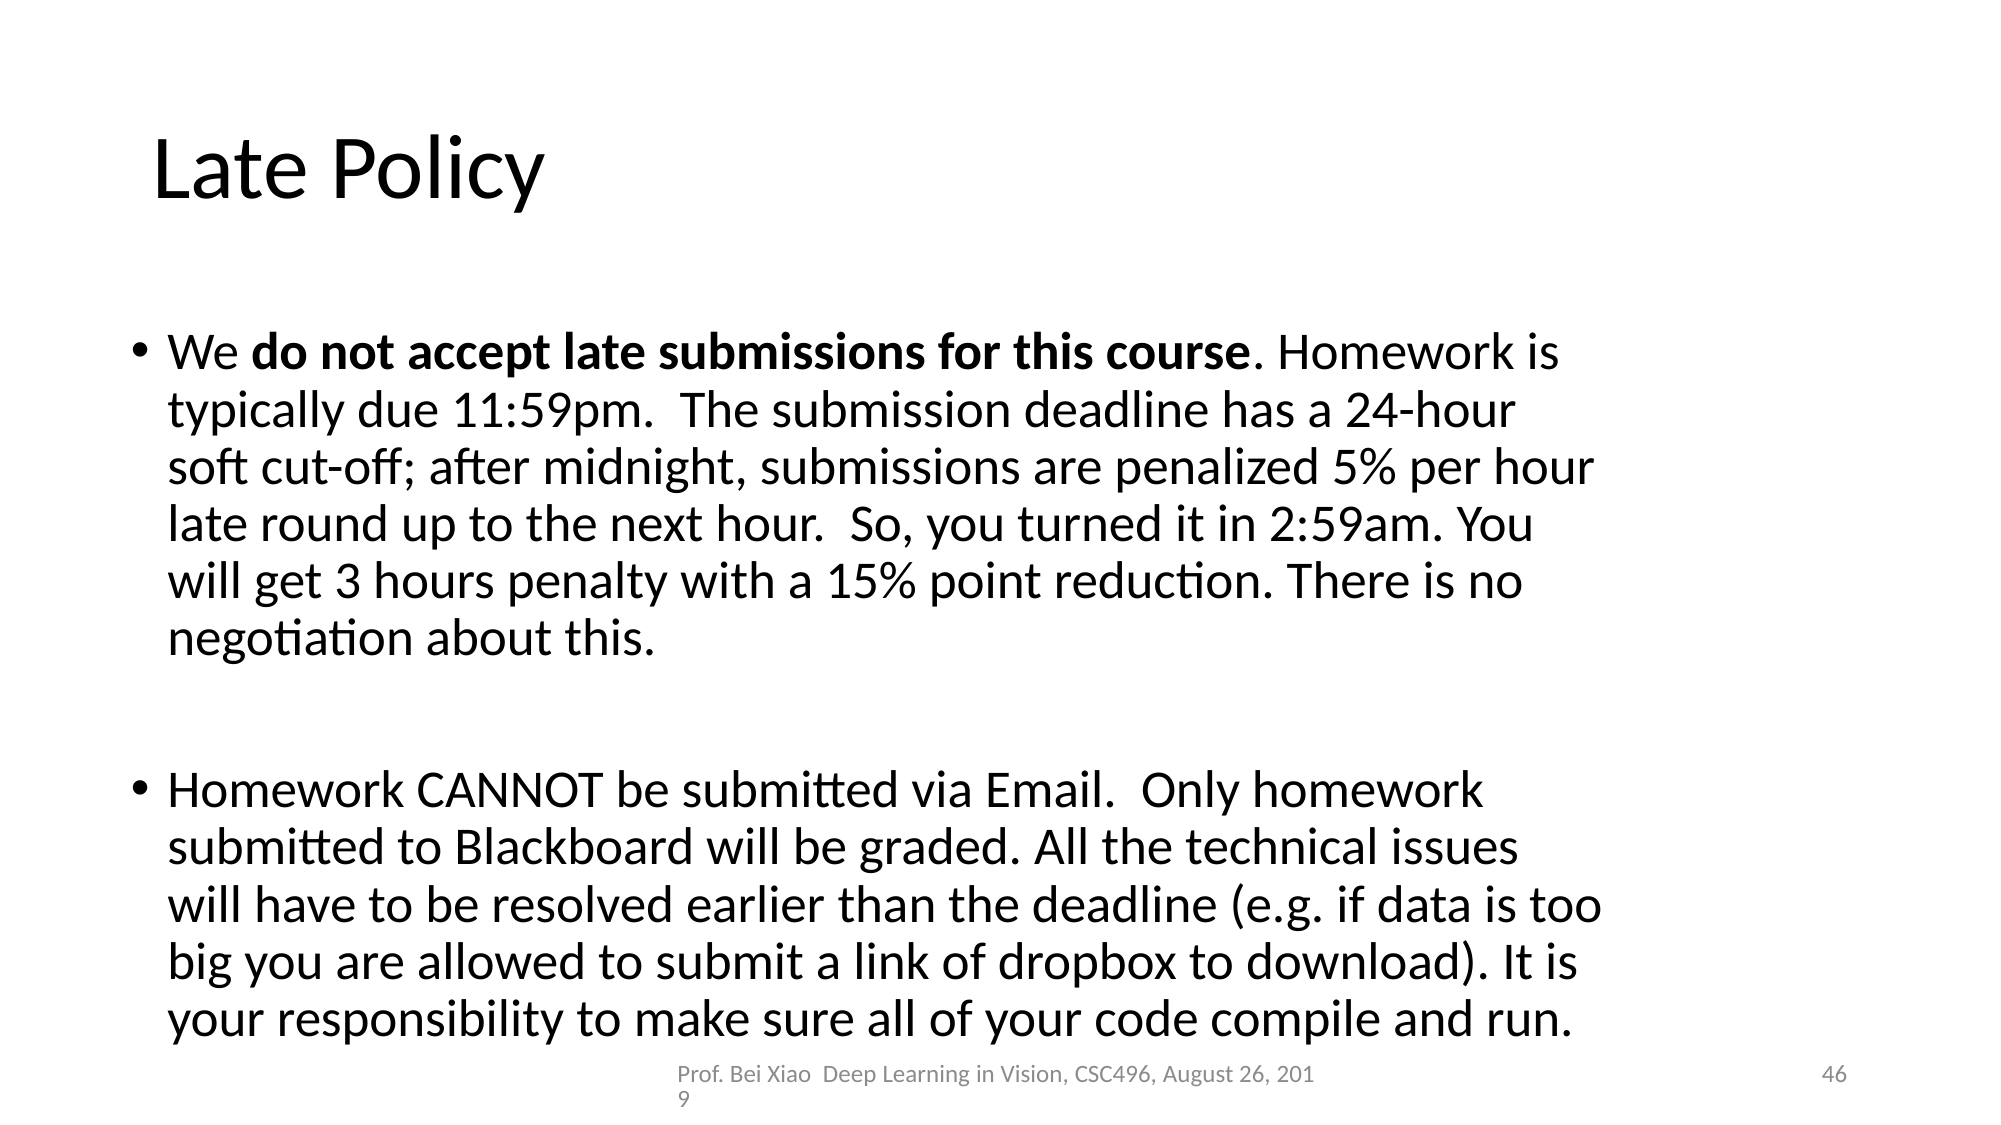

# Late Policy

We do not accept late submissions for this course. Homework is typically due 11:59pm.  The submission deadline has a 24-hour soft cut-off; after midnight, submissions are penalized 5% per hour late round up to the next hour.  So, you turned it in 2:59am. You will get 3 hours penalty with a 15% point reduction. There is no negotiation about this.

Homework CANNOT be submitted via Email.  Only homework submitted to Blackboard will be graded. All the technical issues will have to be resolved earlier than the deadline (e.g. if data is too big you are allowed to submit a link of dropbox to download). It is your responsibility to make sure all of your code compile and run.

Prof. Bei Xiao  Deep Learning in Vision, CSC496, August 26, 2019
46